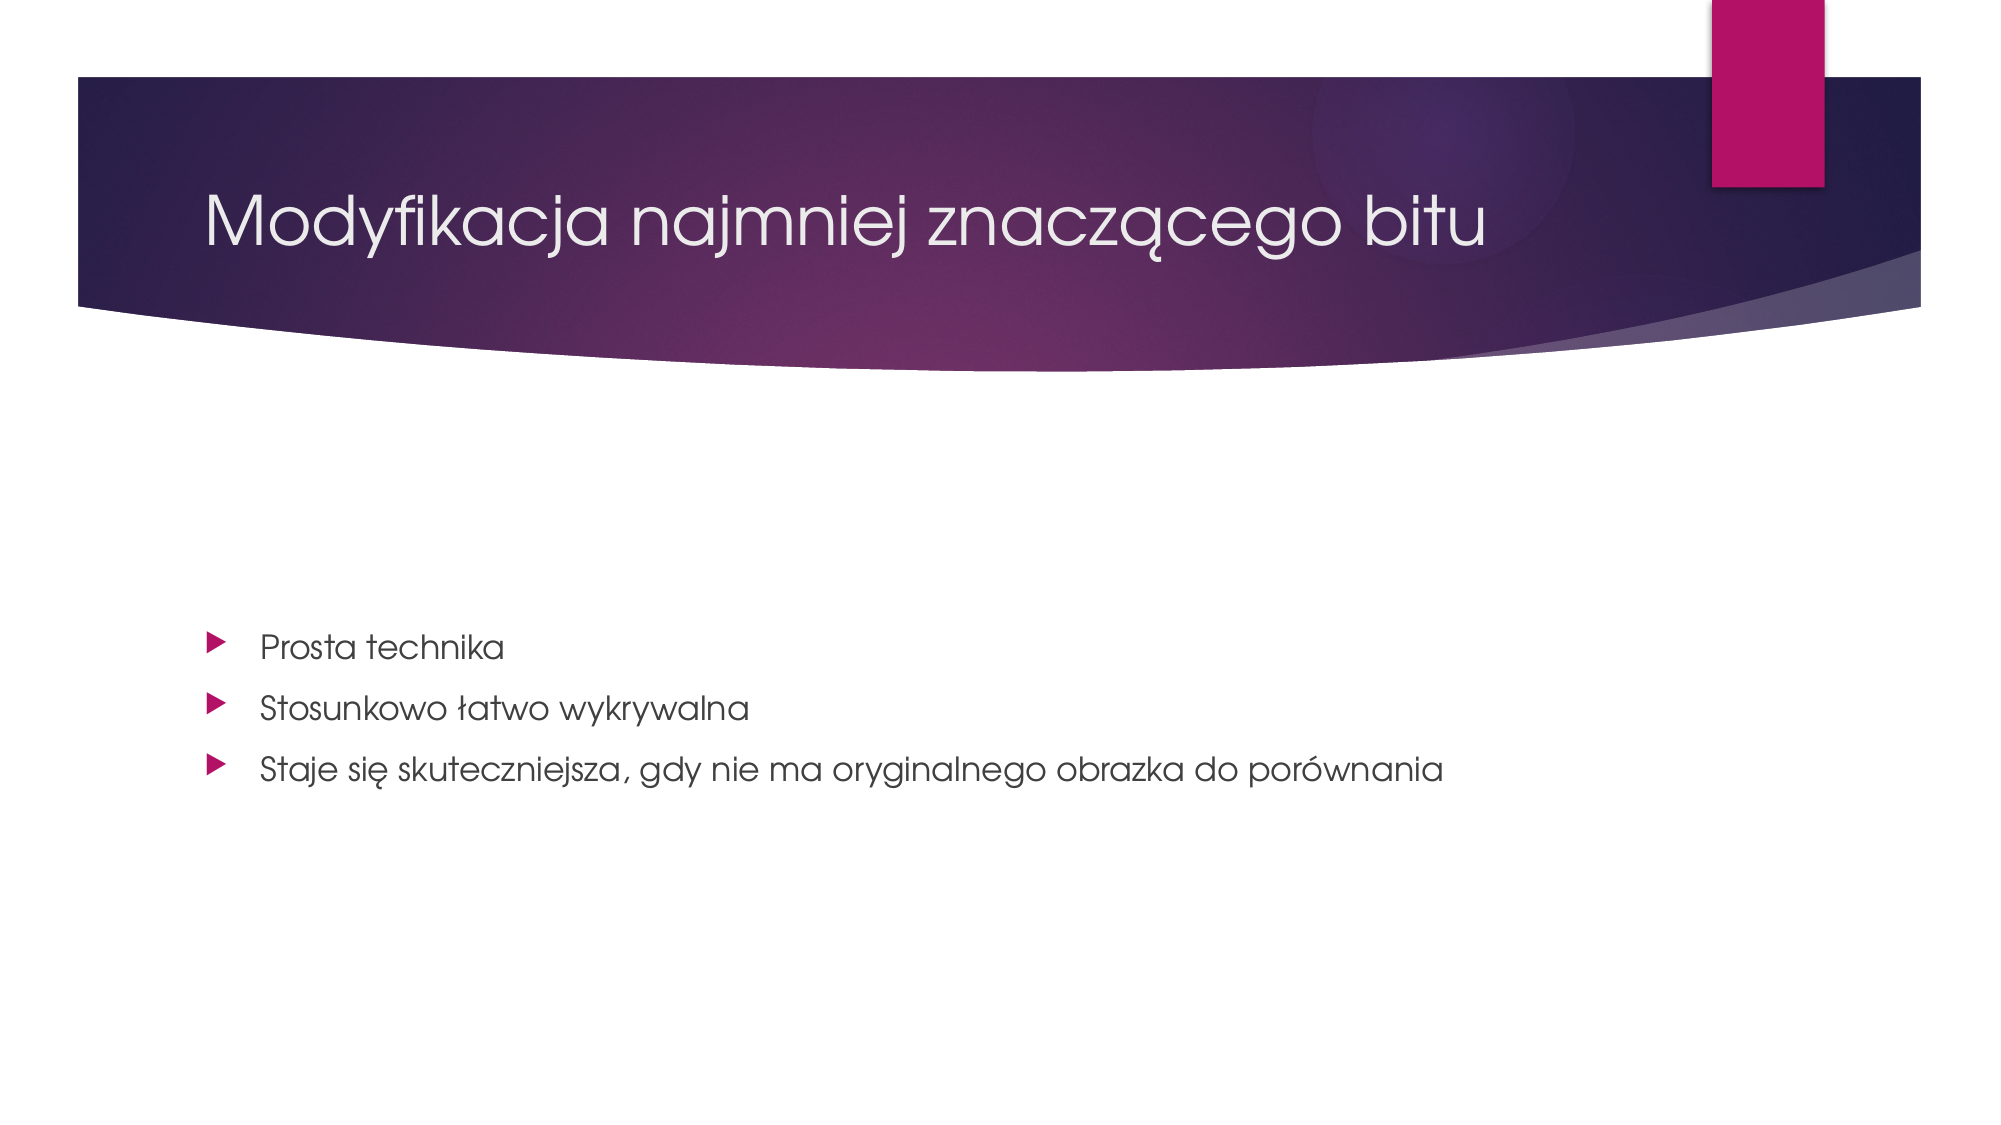

# Modyfikacja najmniej znaczącego bitu
Prosta technika
Stosunkowo łatwo wykrywalna
Staje się skuteczniejsza, gdy nie ma oryginalnego obrazka do porównania